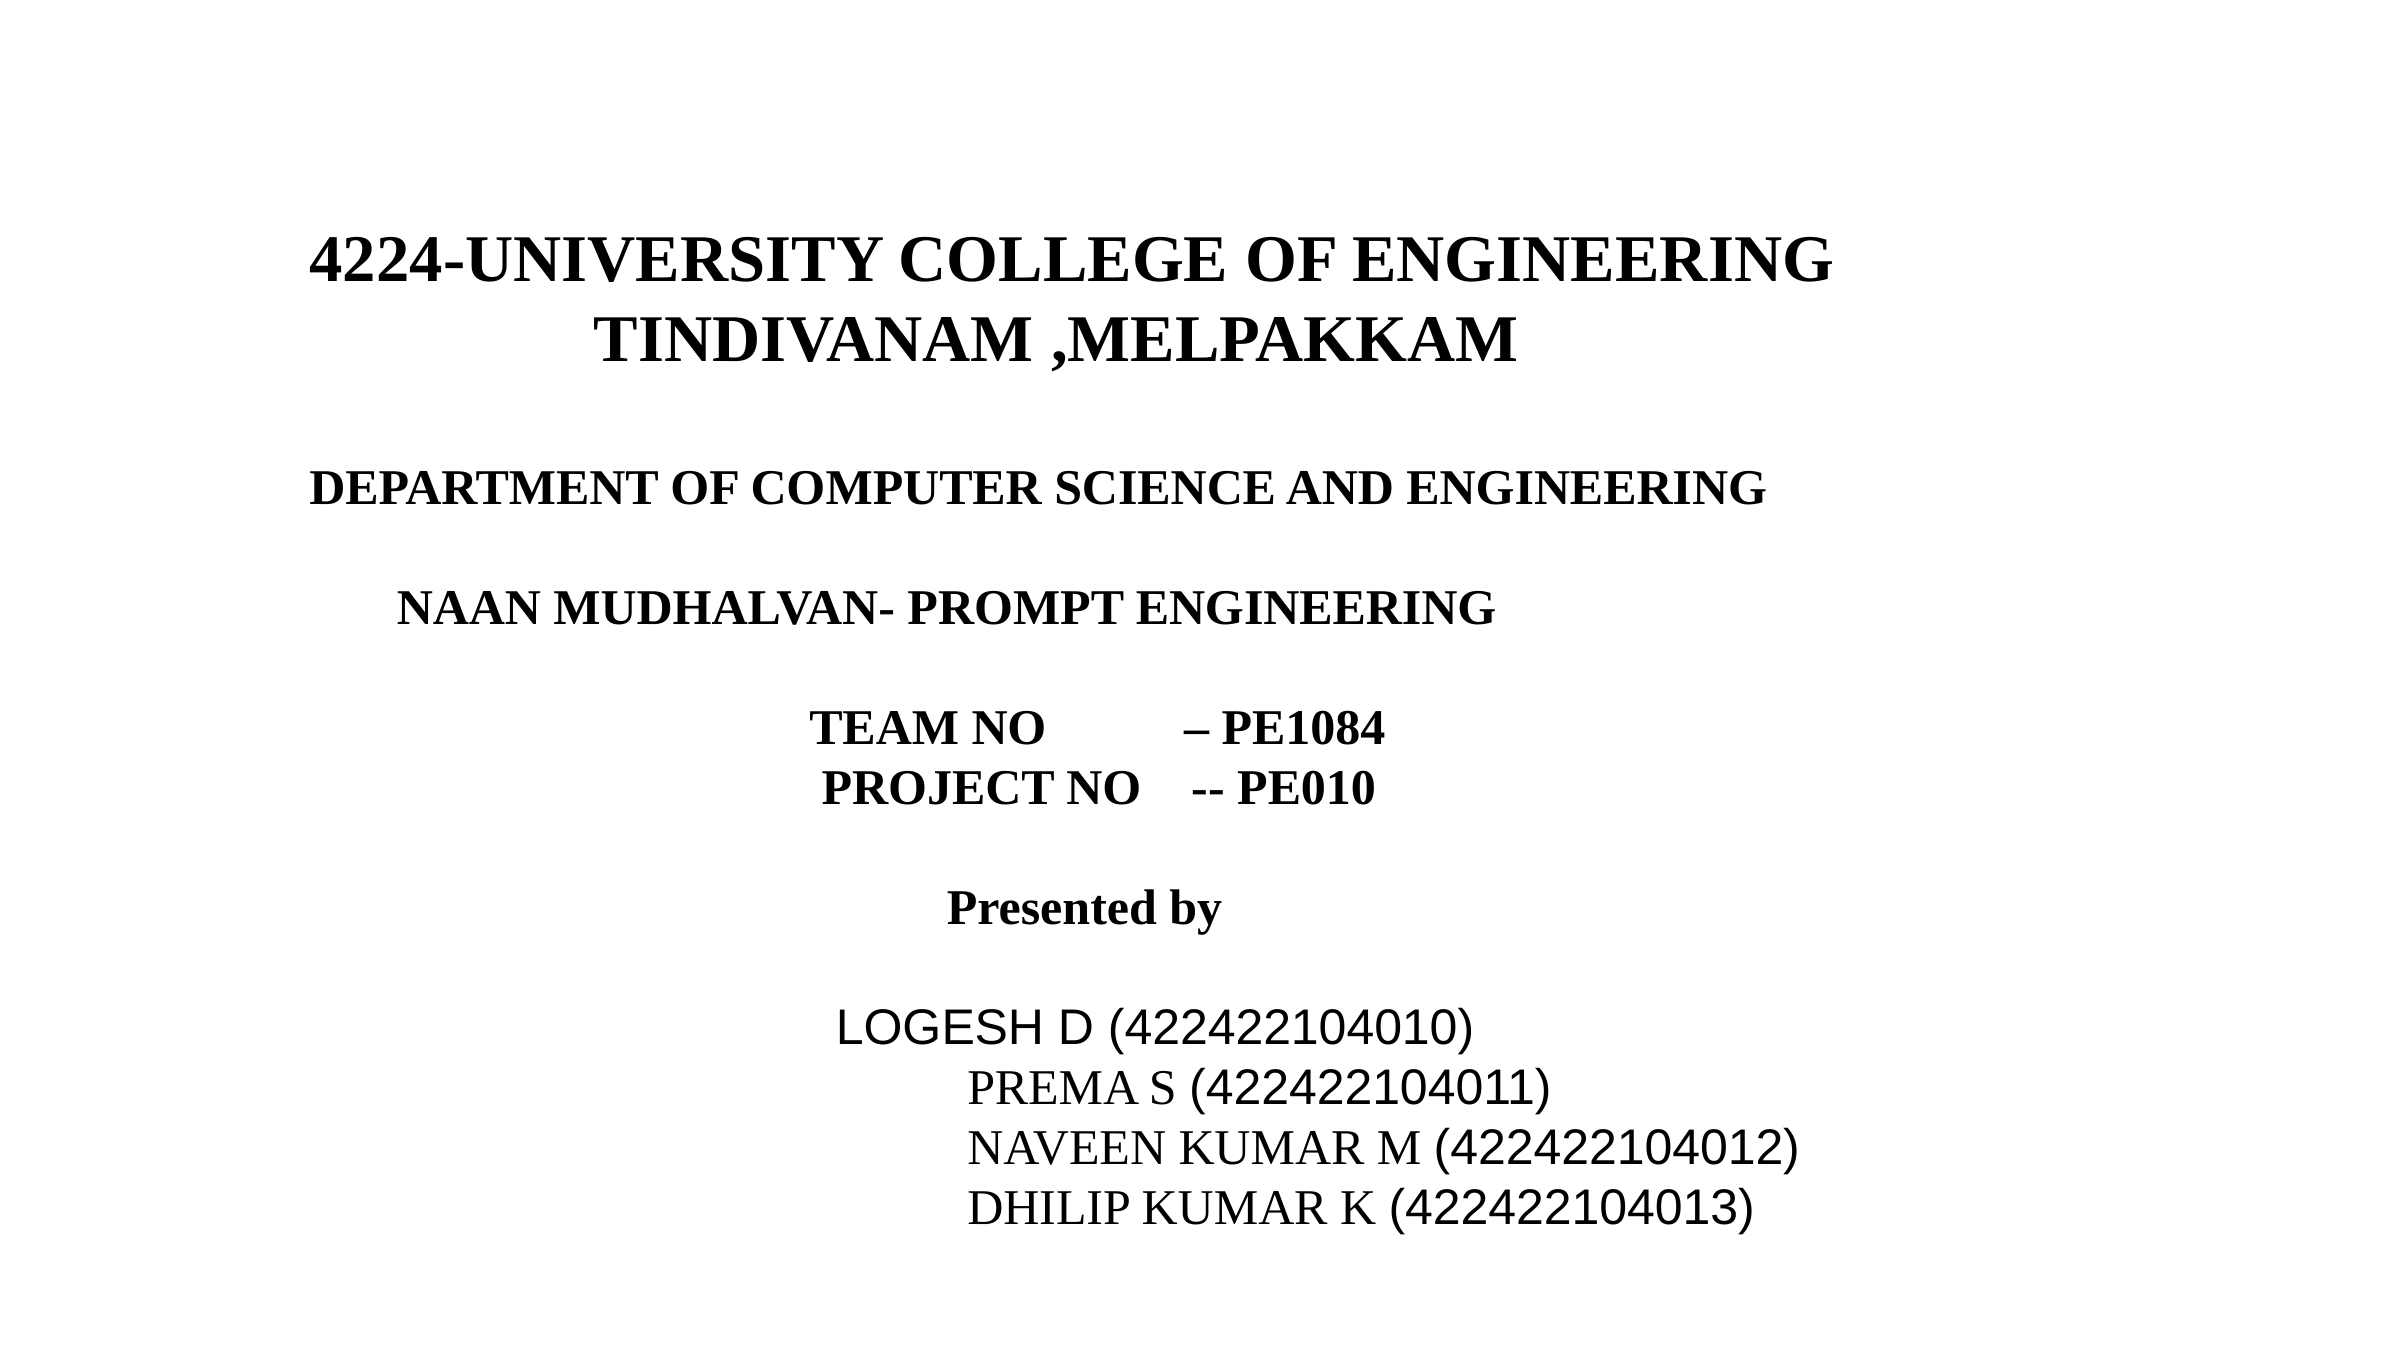

4224-UNIVERSITY COLLEGE OF ENGINEERING
                 TINDIVANAM ,MELPAKKAM

DEPARTMENT OF COMPUTER SCIENCE AND ENGINEERING

       NAAN MUDHALVAN- PROMPT ENGINEERING

                                        TEAM NO           – PE1084
                                         PROJECT NO    -- PE010

                                                   Presented by

                                          LOGESH D (422422104010)
                                               PREMA S (422422104011)
                                               NAVEEN KUMAR M (422422104012)
                                               DHILIP KUMAR K (422422104013)